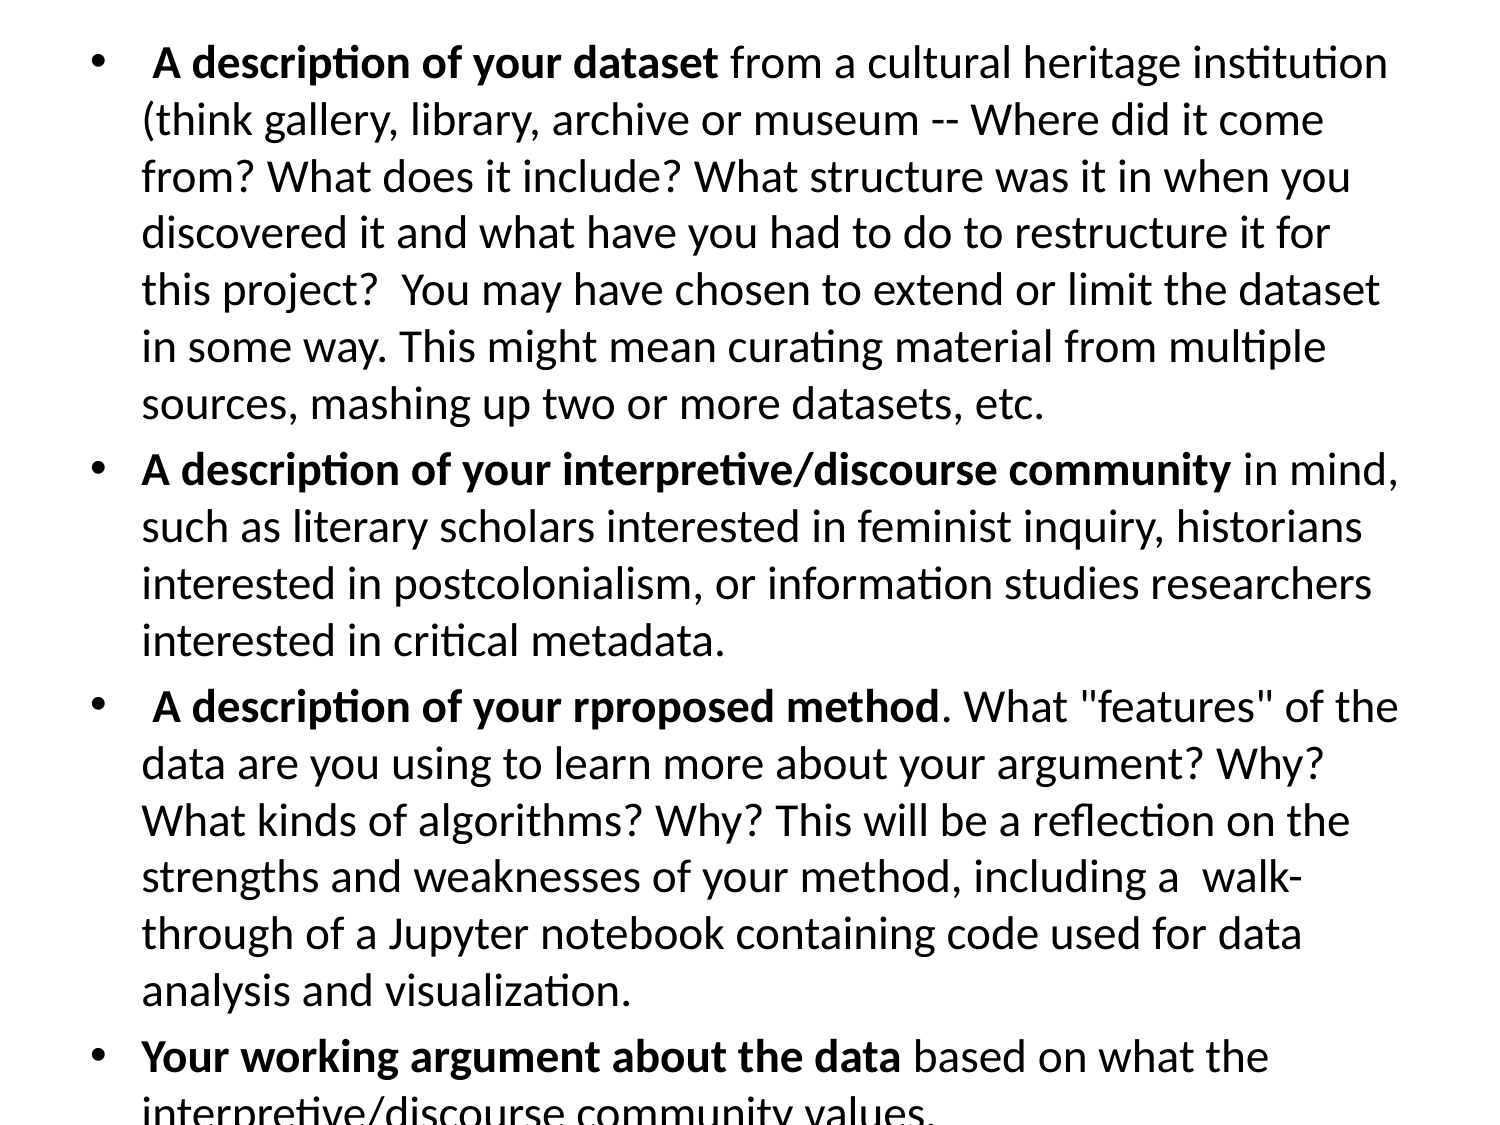

A description of your dataset from a cultural heritage institution (think gallery, library, archive or museum -- Where did it come from? What does it include? What structure was it in when you discovered it and what have you had to do to restructure it for this project?  You may have chosen to extend or limit the dataset in some way. This might mean curating material from multiple sources, mashing up two or more datasets, etc.
A description of your interpretive/discourse community in mind, such as literary scholars interested in feminist inquiry, historians interested in postcolonialism, or information studies researchers interested in critical metadata.
 A description of your rproposed method. What "features" of the data are you using to learn more about your argument? Why? What kinds of algorithms? Why? This will be a reflection on the strengths and weaknesses of your method, including a  walk-through of a Jupyter notebook containing code used for data analysis and visualization.
Your working argument about the data based on what the  interpretive/discourse community values.